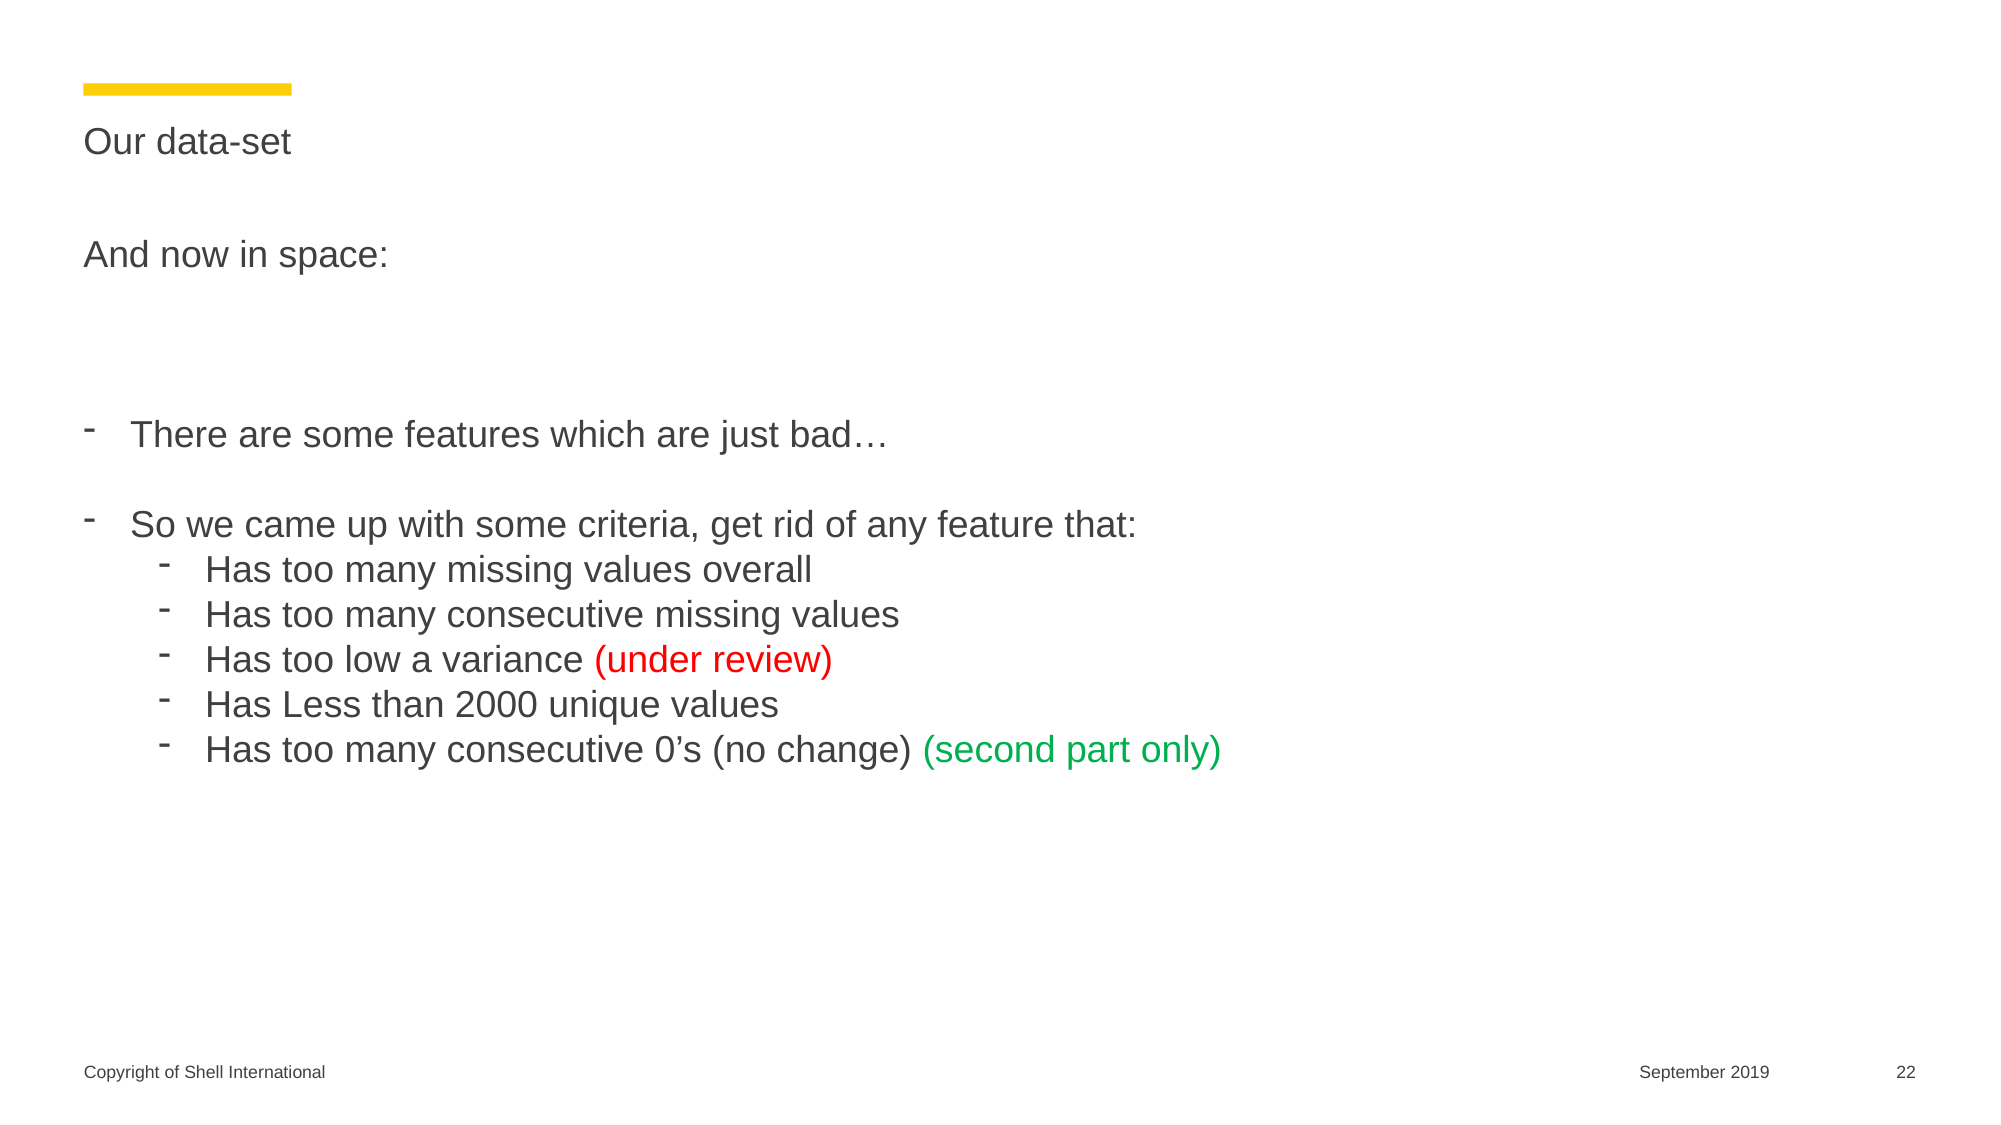

# Our data-set
And now in space:

There are some features which are just bad…

So we came up with some criteria, get rid of any feature that:
Has too many missing values overall
Has too many consecutive missing values
Has too low a variance (under review)
Has Less than 2000 unique values
Has too many consecutive 0’s (no change) (second part only)

22
September 2019